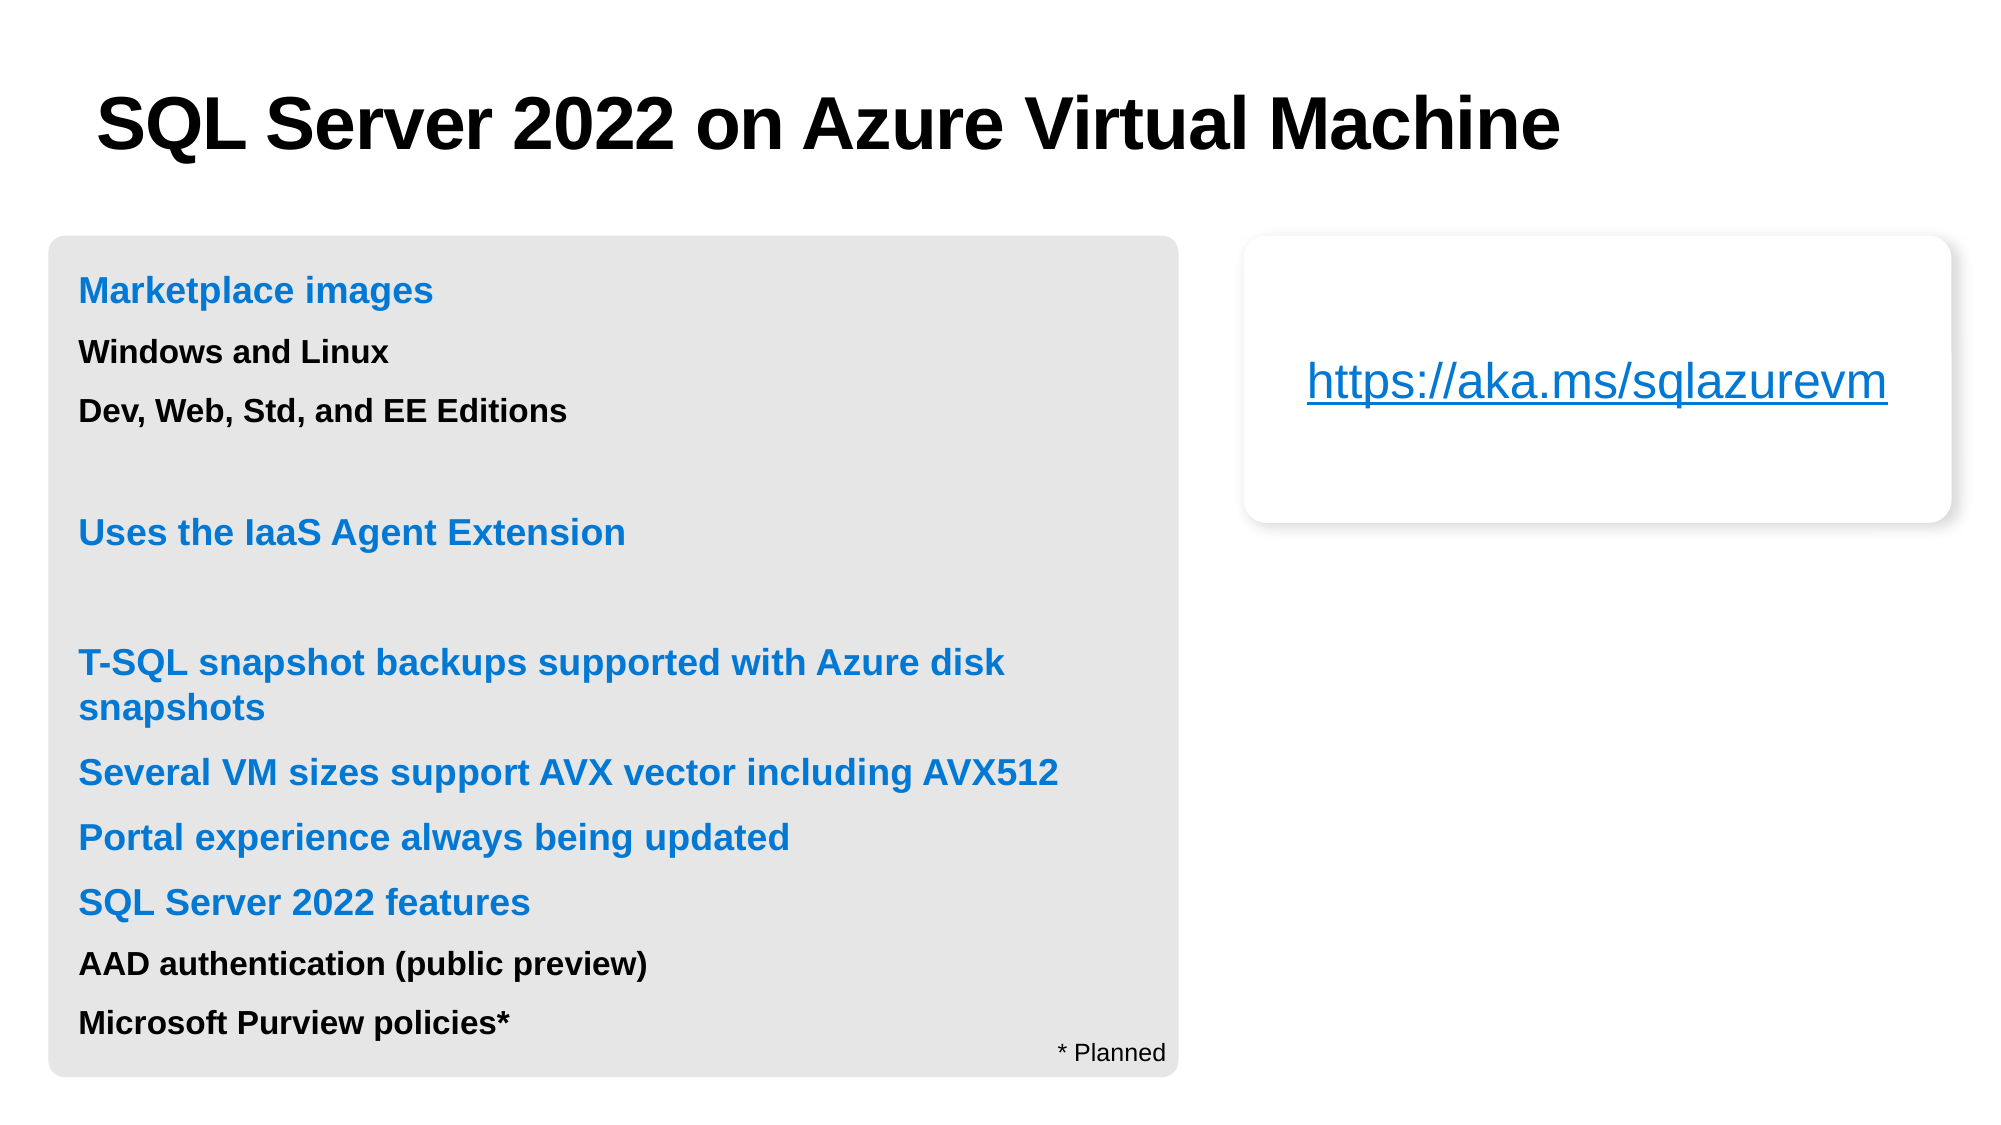

# SQL Server 2022 on Azure Virtual Machine

Marketplace images
Windows and Linux
Dev, Web, Std, and EE Editions

Uses the IaaS Agent Extension

T-SQL snapshot backups supported with Azure disk snapshots
Several VM sizes support AVX vector including AVX512
Portal experience always being updated
SQL Server 2022 features
AAD authentication (public preview)
Microsoft Purview policies*

https://aka.ms/sqlazurevm
* Planned